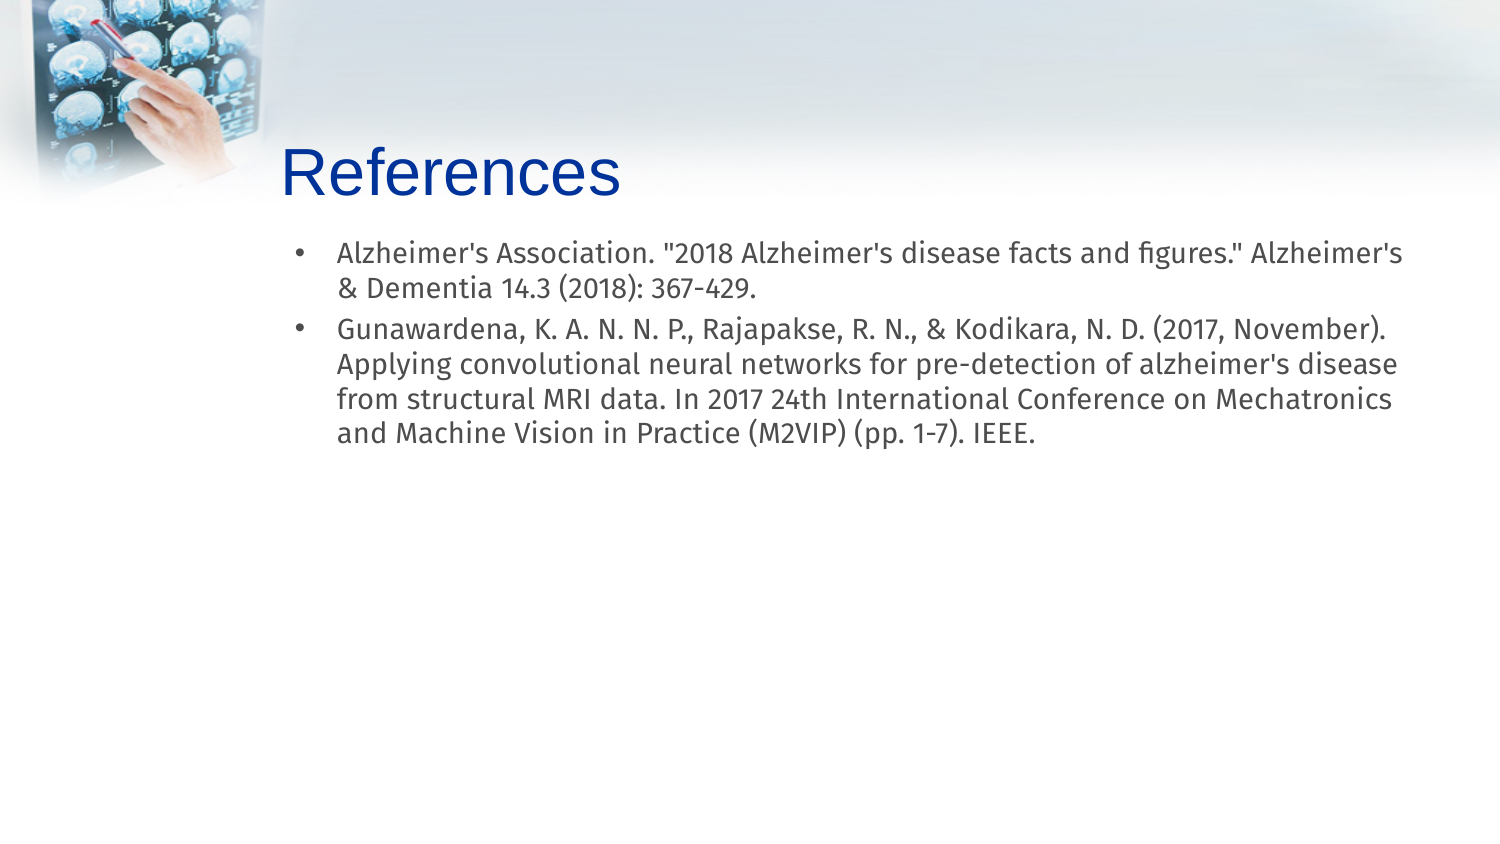

# References
Alzheimer's Association. "2018 Alzheimer's disease facts and figures." Alzheimer's & Dementia 14.3 (2018): 367-429.
Gunawardena, K. A. N. N. P., Rajapakse, R. N., & Kodikara, N. D. (2017, November). Applying convolutional neural networks for pre-detection of alzheimer's disease from structural MRI data. In 2017 24th International Conference on Mechatronics and Machine Vision in Practice (M2VIP) (pp. 1-7). IEEE.